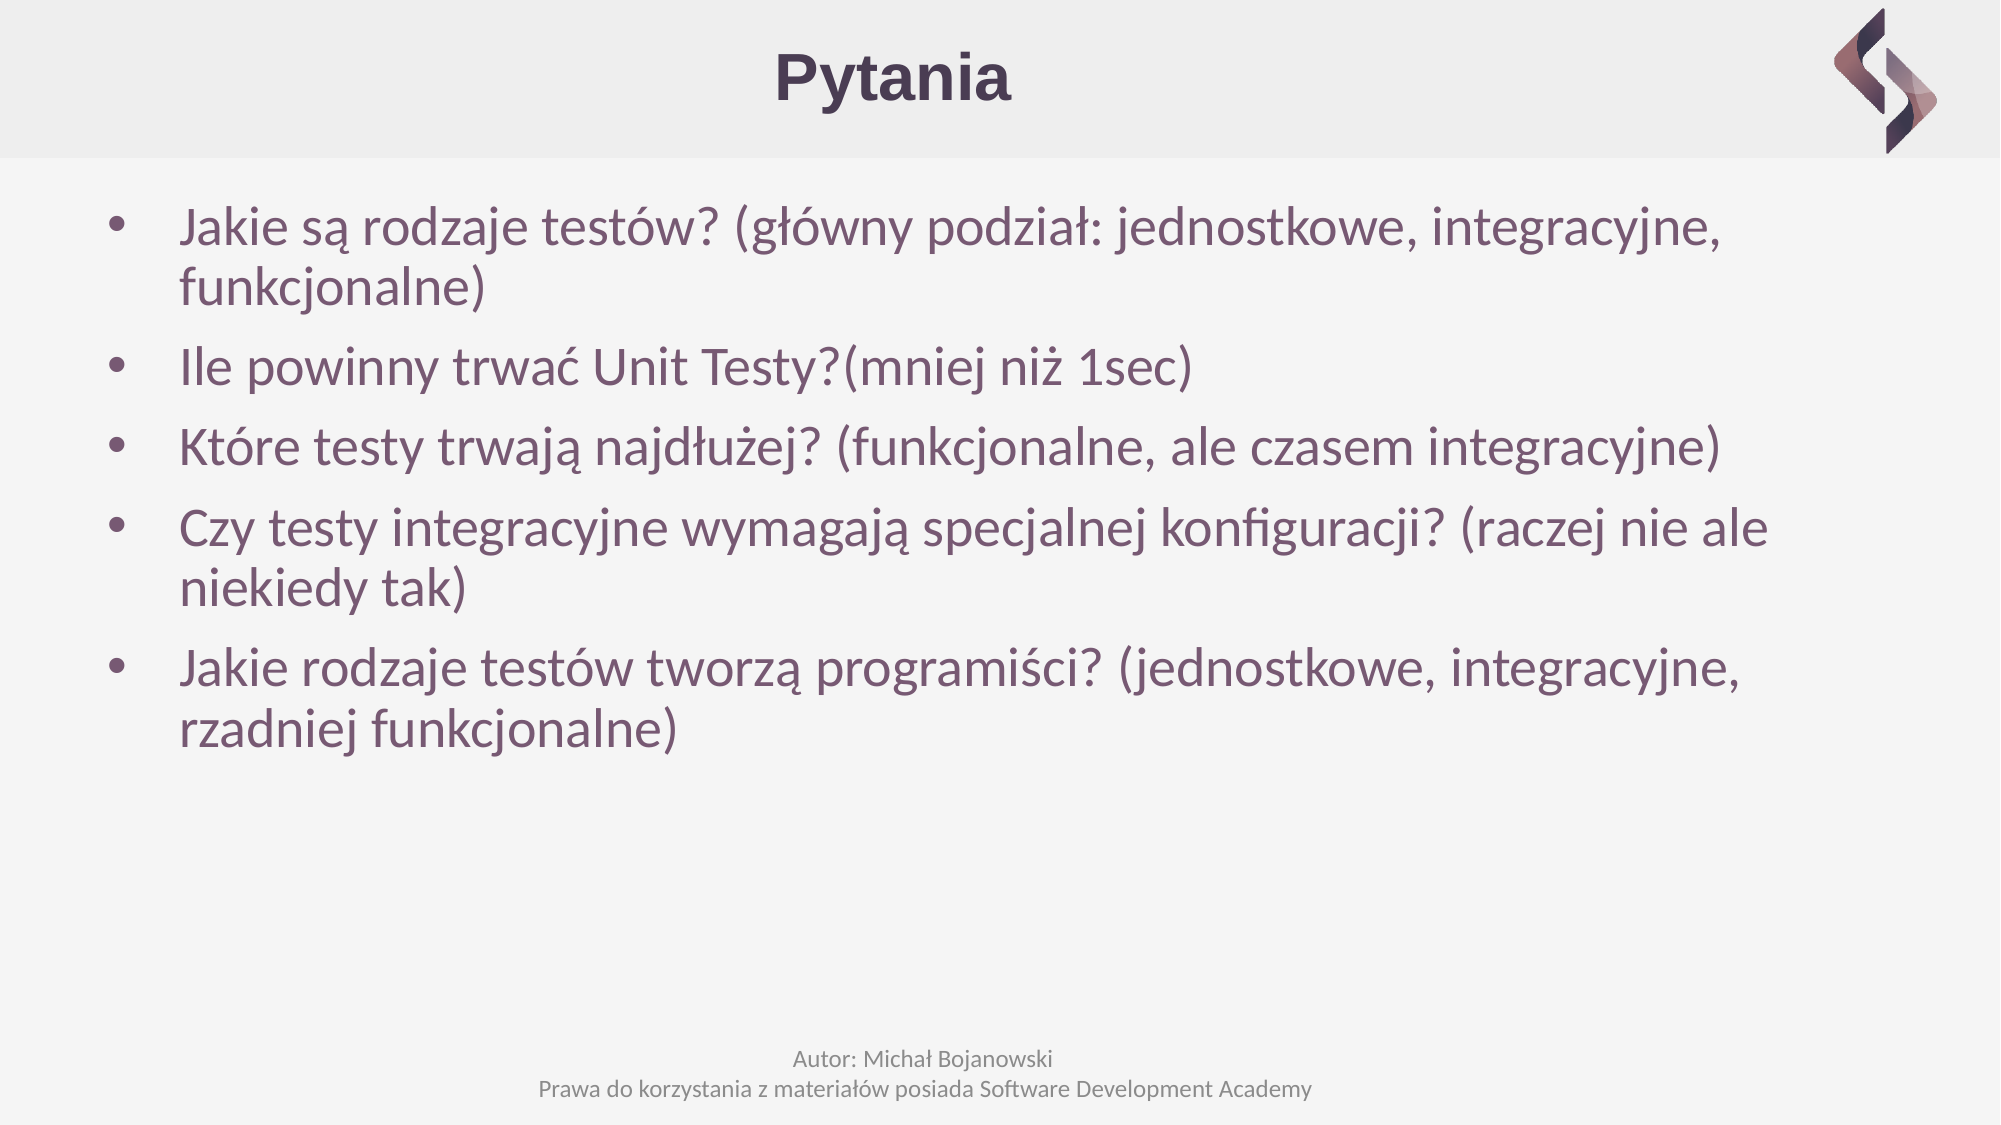

# Pytania
Jakie są rodzaje testów? (główny podział: jednostkowe, integracyjne, funkcjonalne)
Ile powinny trwać Unit Testy?(mniej niż 1sec)
Które testy trwają najdłużej? (funkcjonalne, ale czasem integracyjne)
Czy testy integracyjne wymagają specjalnej konfiguracji? (raczej nie ale niekiedy tak)
Jakie rodzaje testów tworzą programiści? (jednostkowe, integracyjne, rzadniej funkcjonalne)

Autor: Michał Bojanowski
Prawa do korzystania z materiałów posiada Software Development Academy